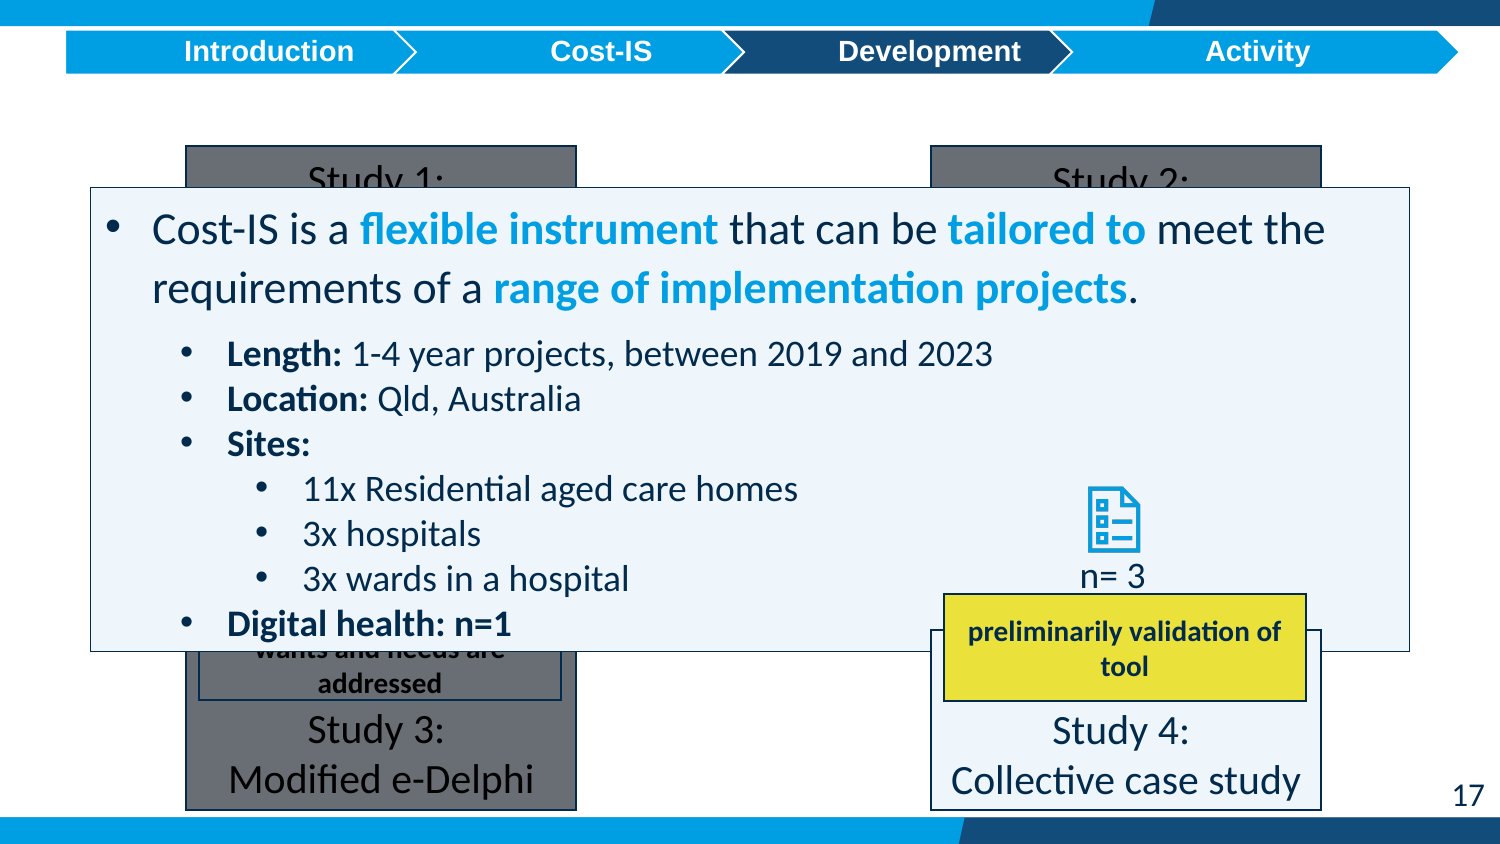

Introduction
Cost-IS
Development
Activity
Study 1:
Systematic review
Study 2:
Interviews
Cost-IS is a flexible instrument that can be tailored to meet the requirements of a range of implementation projects.
Length: 1-4 year projects, between 2019 and 2023
Location: Qld, Australia
Sites:
11x Residential aged care homes
3x hospitals
3x wards in a hospital
Digital health: n=1
identify current practice/ methodology
understand stakeholders wants and needs
Cost-IS

n= 3
confirm stakeholders’ wants and needs are addressed
preliminarily validation of tool
Study 3:
Modified e-Delphi
Study 4:
Collective case study
17